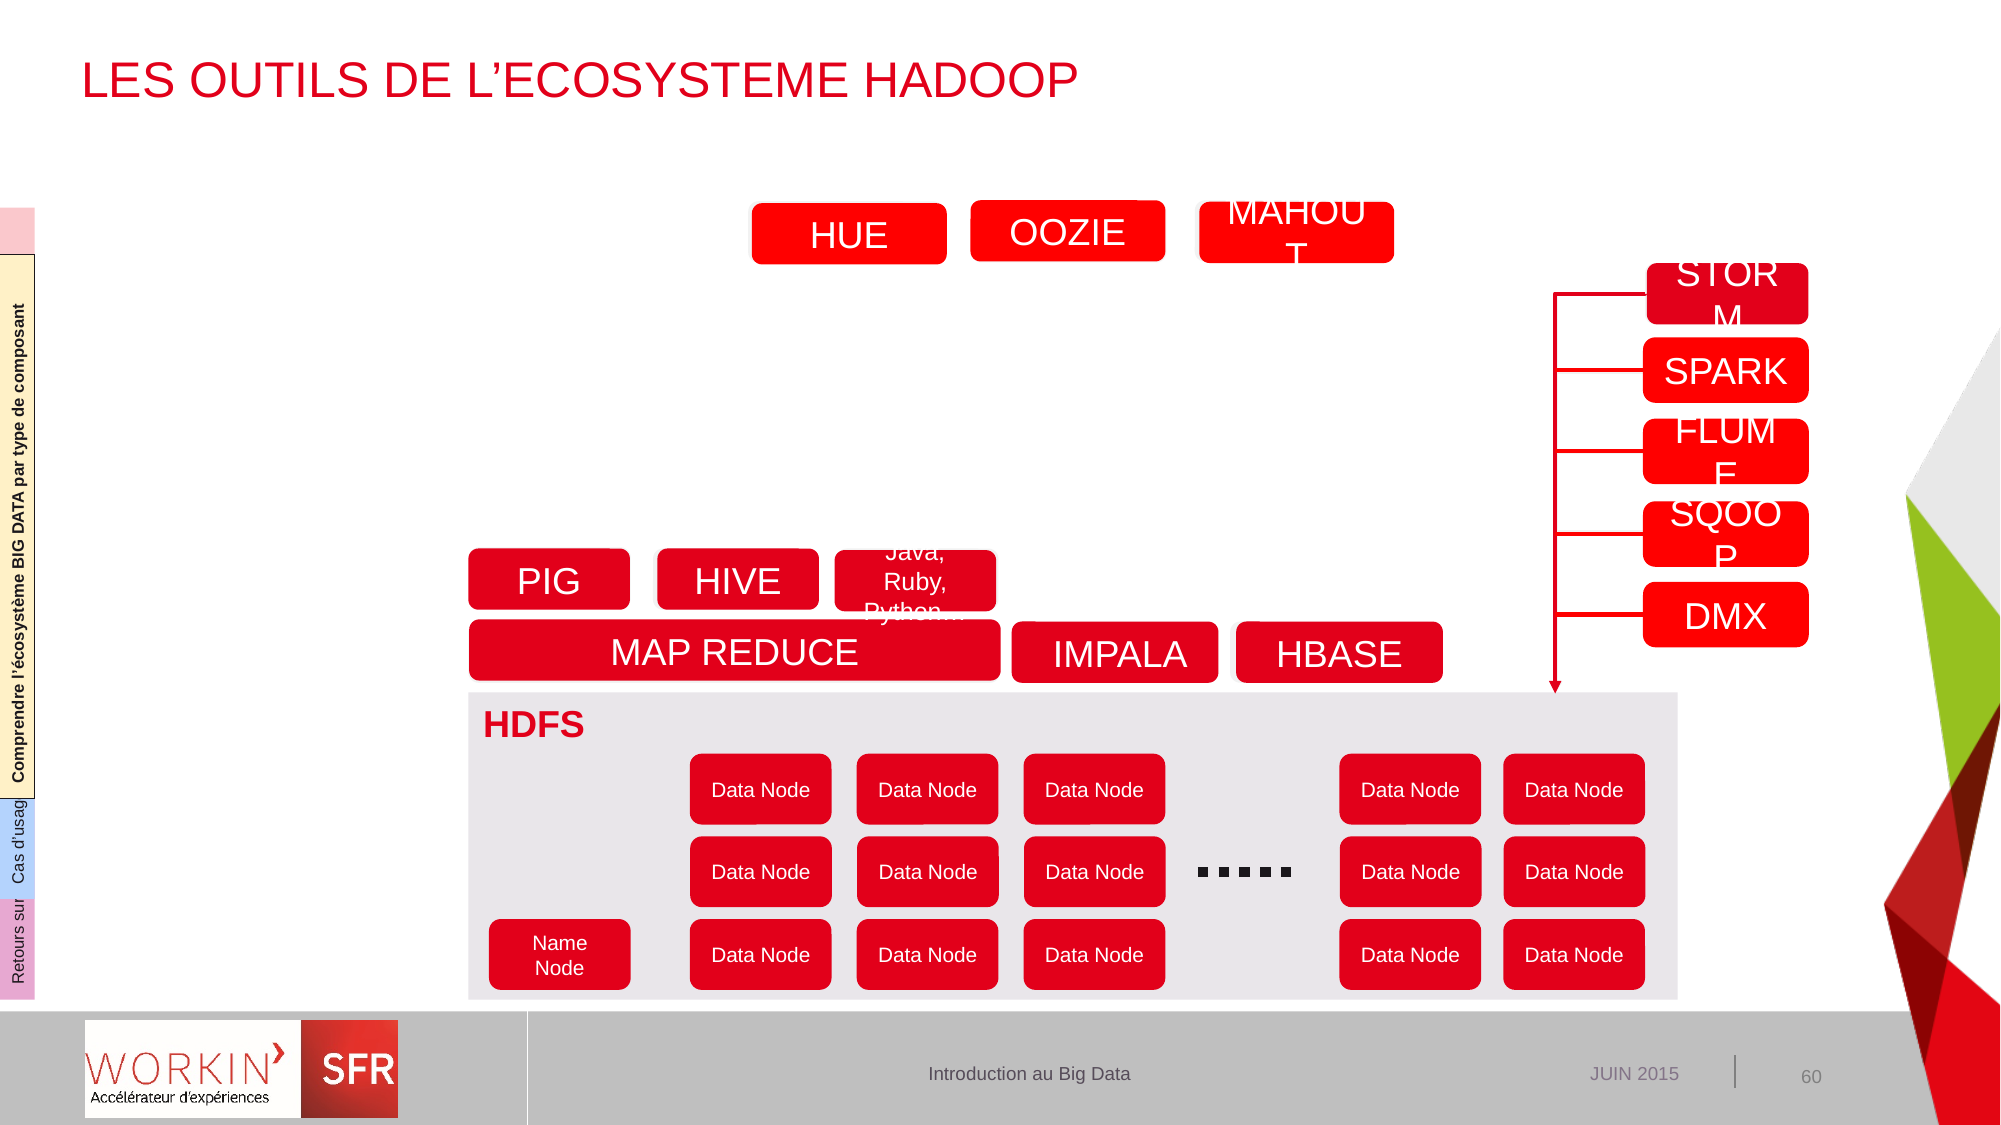

# LES OUTILS de L’ECOSYSTEME HADOOP
OOZIE
MAHOUT
HUE
OOZIE
MAHOUT
HUE
Comprendre le Big Data s enjeux
Comprendre l’écosystème BIG DATA par type de composant
Cas d’usage dans le contexte SFR
Retours sur expérience dans le contexte SFR
STORM
STORM
SPARK
SPARK
FLUME
FLUME
SQOOP
SQOOP
PIG
PIG
HIVE
HIVE
Java, Ruby, Python…
Java, Ruby, Python…
DMX
MAP REDUCE
MAP REDUCE
 IMPALA
 IMPALA
HBASE
HBASE
HDFS
Data Node
Data Node
Data Node
Data Node
Data Node
Data Node
Data Node
Data Node
Data Node
Data Node
Data Node
Data Node
Data Node
Data Node
Data Node
Name Node
JUIN 2015
60